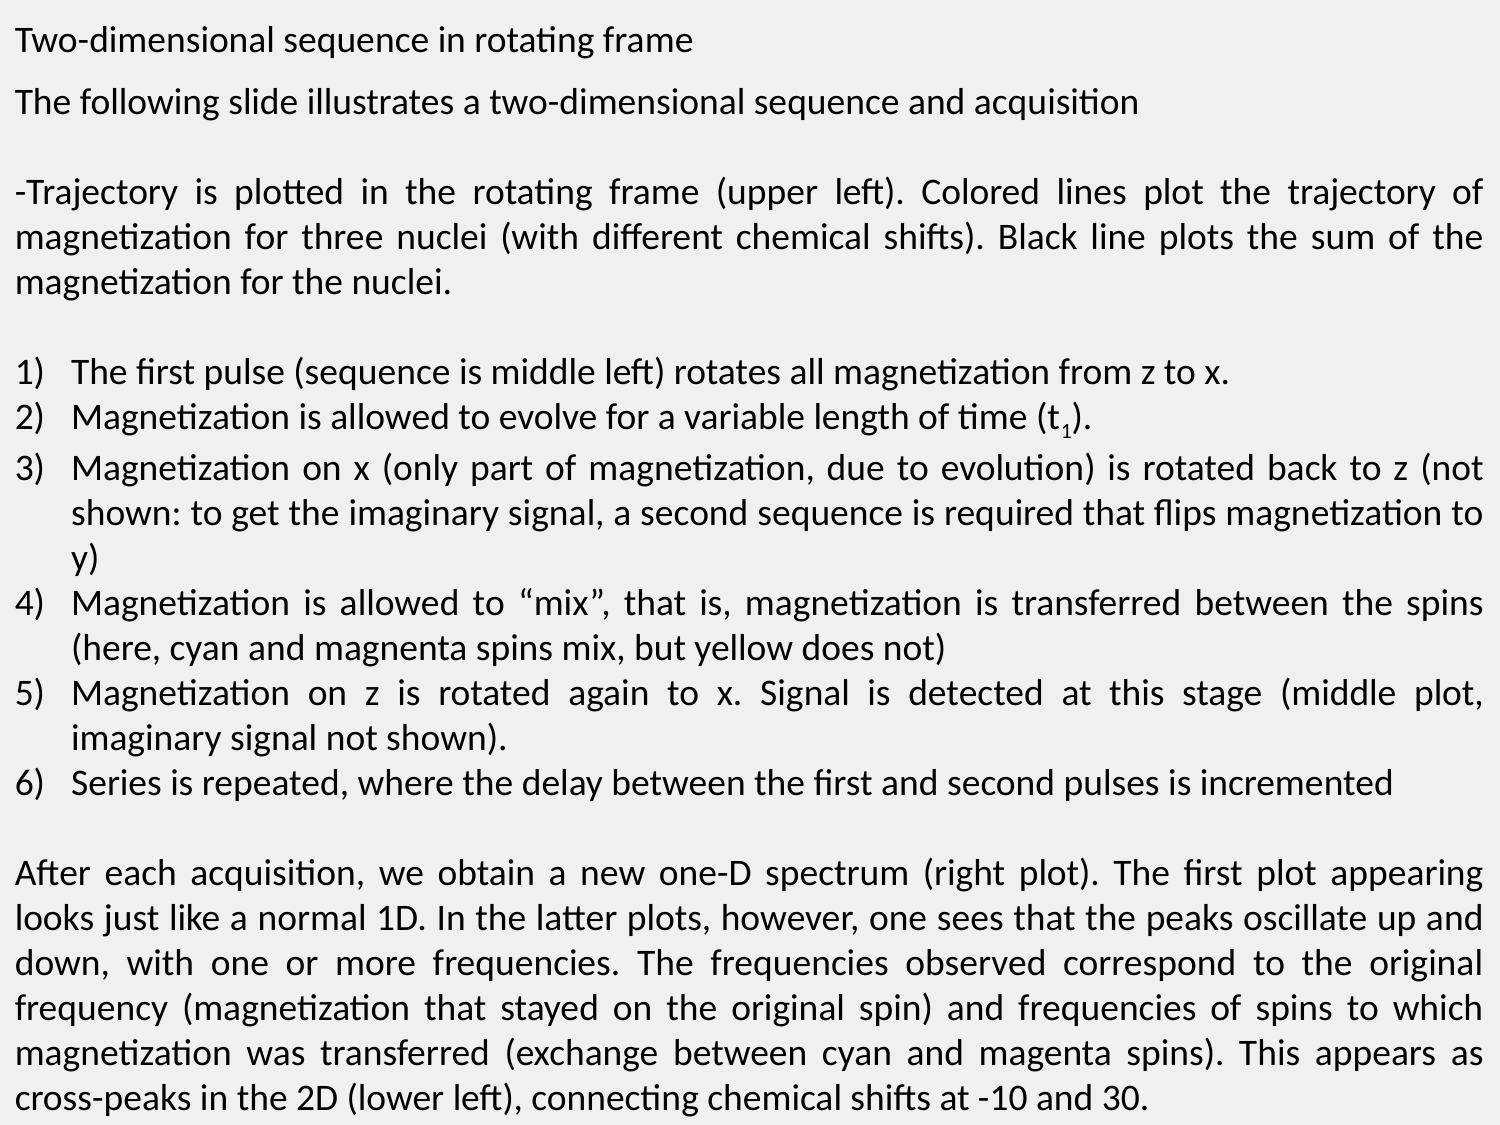

Two-dimensional sequence in rotating frame
The following slide illustrates a two-dimensional sequence and acquisition

-Trajectory is plotted in the rotating frame (upper left). Colored lines plot the trajectory of magnetization for three nuclei (with different chemical shifts). Black line plots the sum of the magnetization for the nuclei.

The first pulse (sequence is middle left) rotates all magnetization from z to x.
Magnetization is allowed to evolve for a variable length of time (t1).
Magnetization on x (only part of magnetization, due to evolution) is rotated back to z (not shown: to get the imaginary signal, a second sequence is required that flips magnetization to y)
Magnetization is allowed to “mix”, that is, magnetization is transferred between the spins (here, cyan and magnenta spins mix, but yellow does not)
Magnetization on z is rotated again to x. Signal is detected at this stage (middle plot, imaginary signal not shown).
Series is repeated, where the delay between the first and second pulses is incremented

After each acquisition, we obtain a new one-D spectrum (right plot). The first plot appearing looks just like a normal 1D. In the latter plots, however, one sees that the peaks oscillate up and down, with one or more frequencies. The frequencies observed correspond to the original frequency (magnetization that stayed on the original spin) and frequencies of spins to which magnetization was transferred (exchange between cyan and magenta spins). This appears as cross-peaks in the 2D (lower left), connecting chemical shifts at -10 and 30.